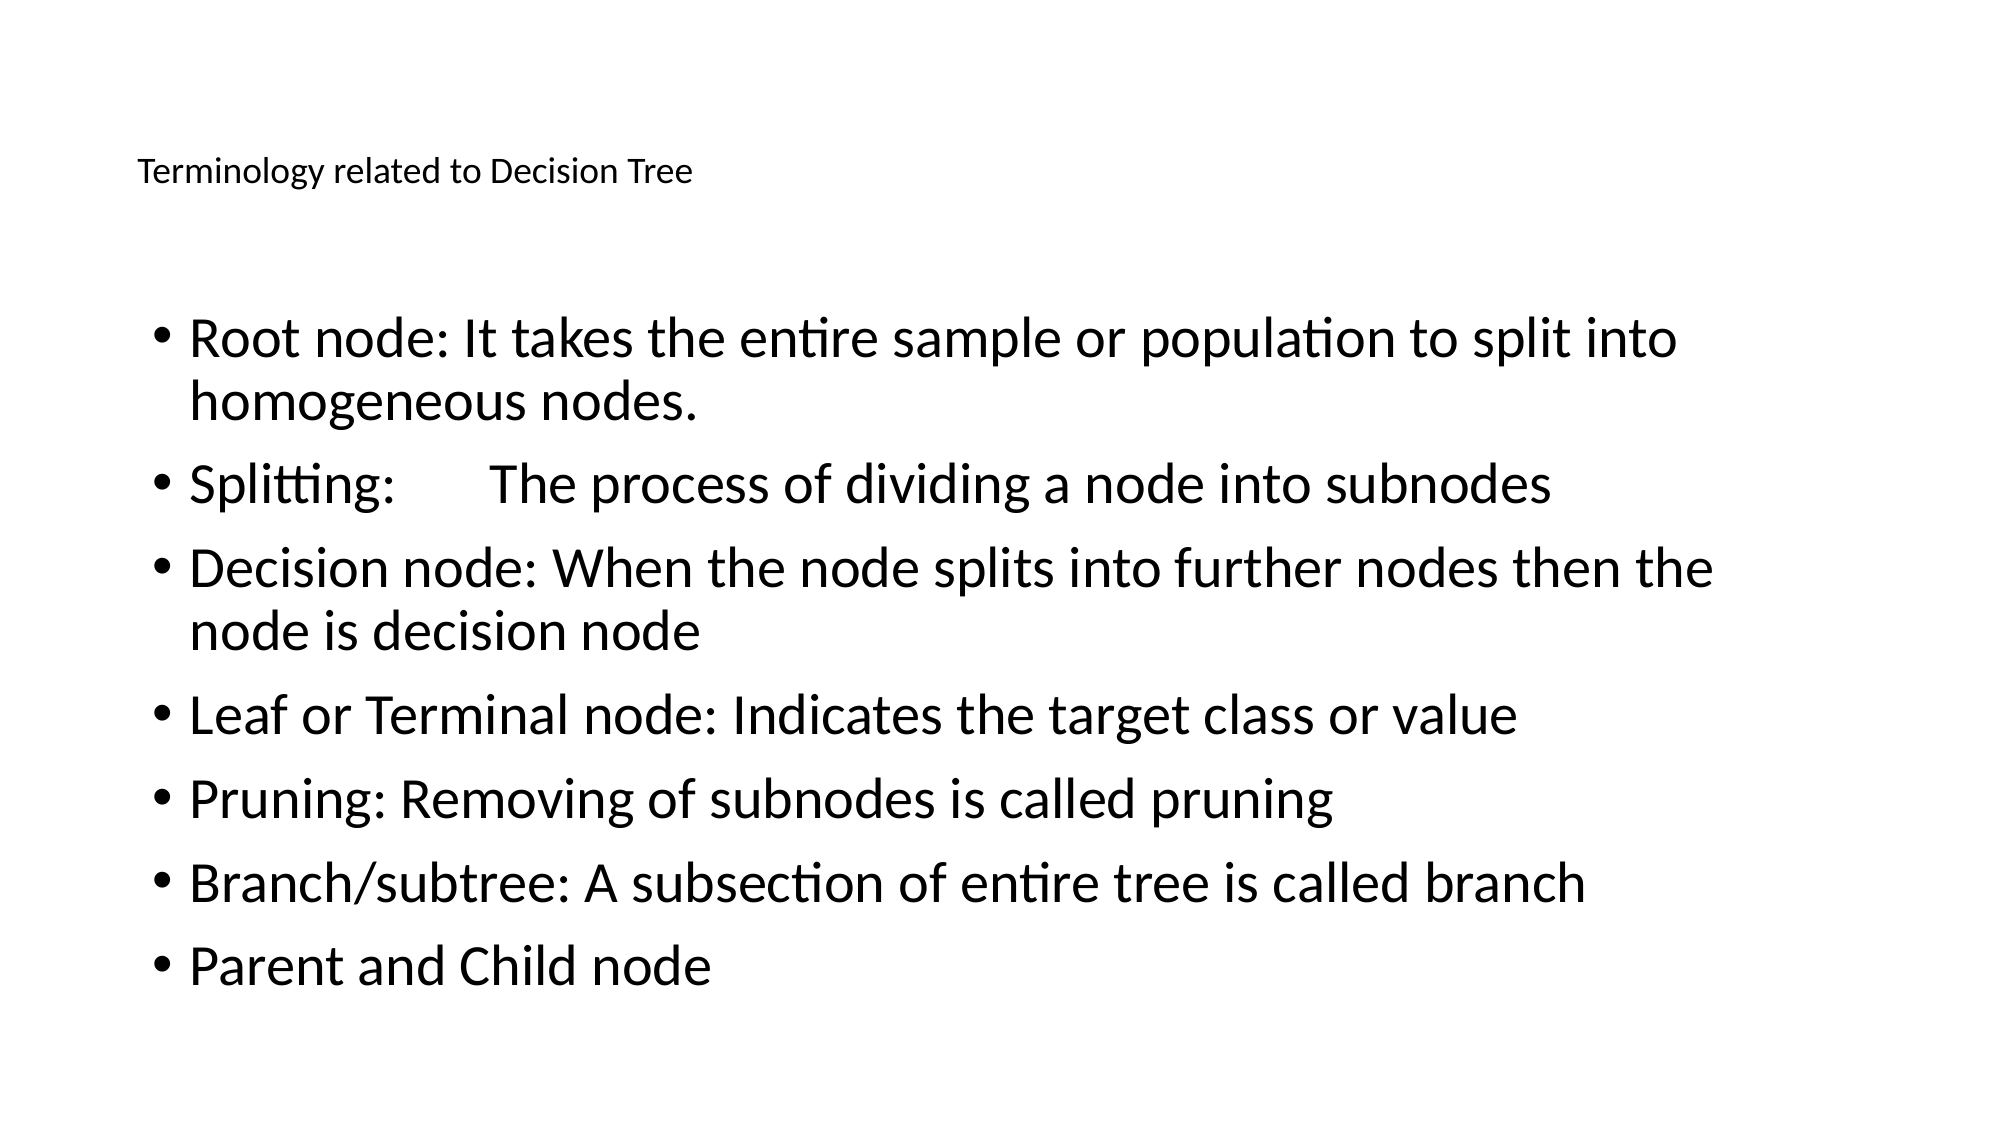

Terminology related to Decision Tree
Root node: It takes the entire sample or population to split into homogeneous nodes.
Splitting: 	The process of dividing a node into subnodes
Decision node: When the node splits into further nodes then the node is decision node
Leaf or Terminal node: Indicates the target class or value
Pruning: Removing of subnodes is called pruning
Branch/subtree: A subsection of entire tree is called branch
Parent and Child node